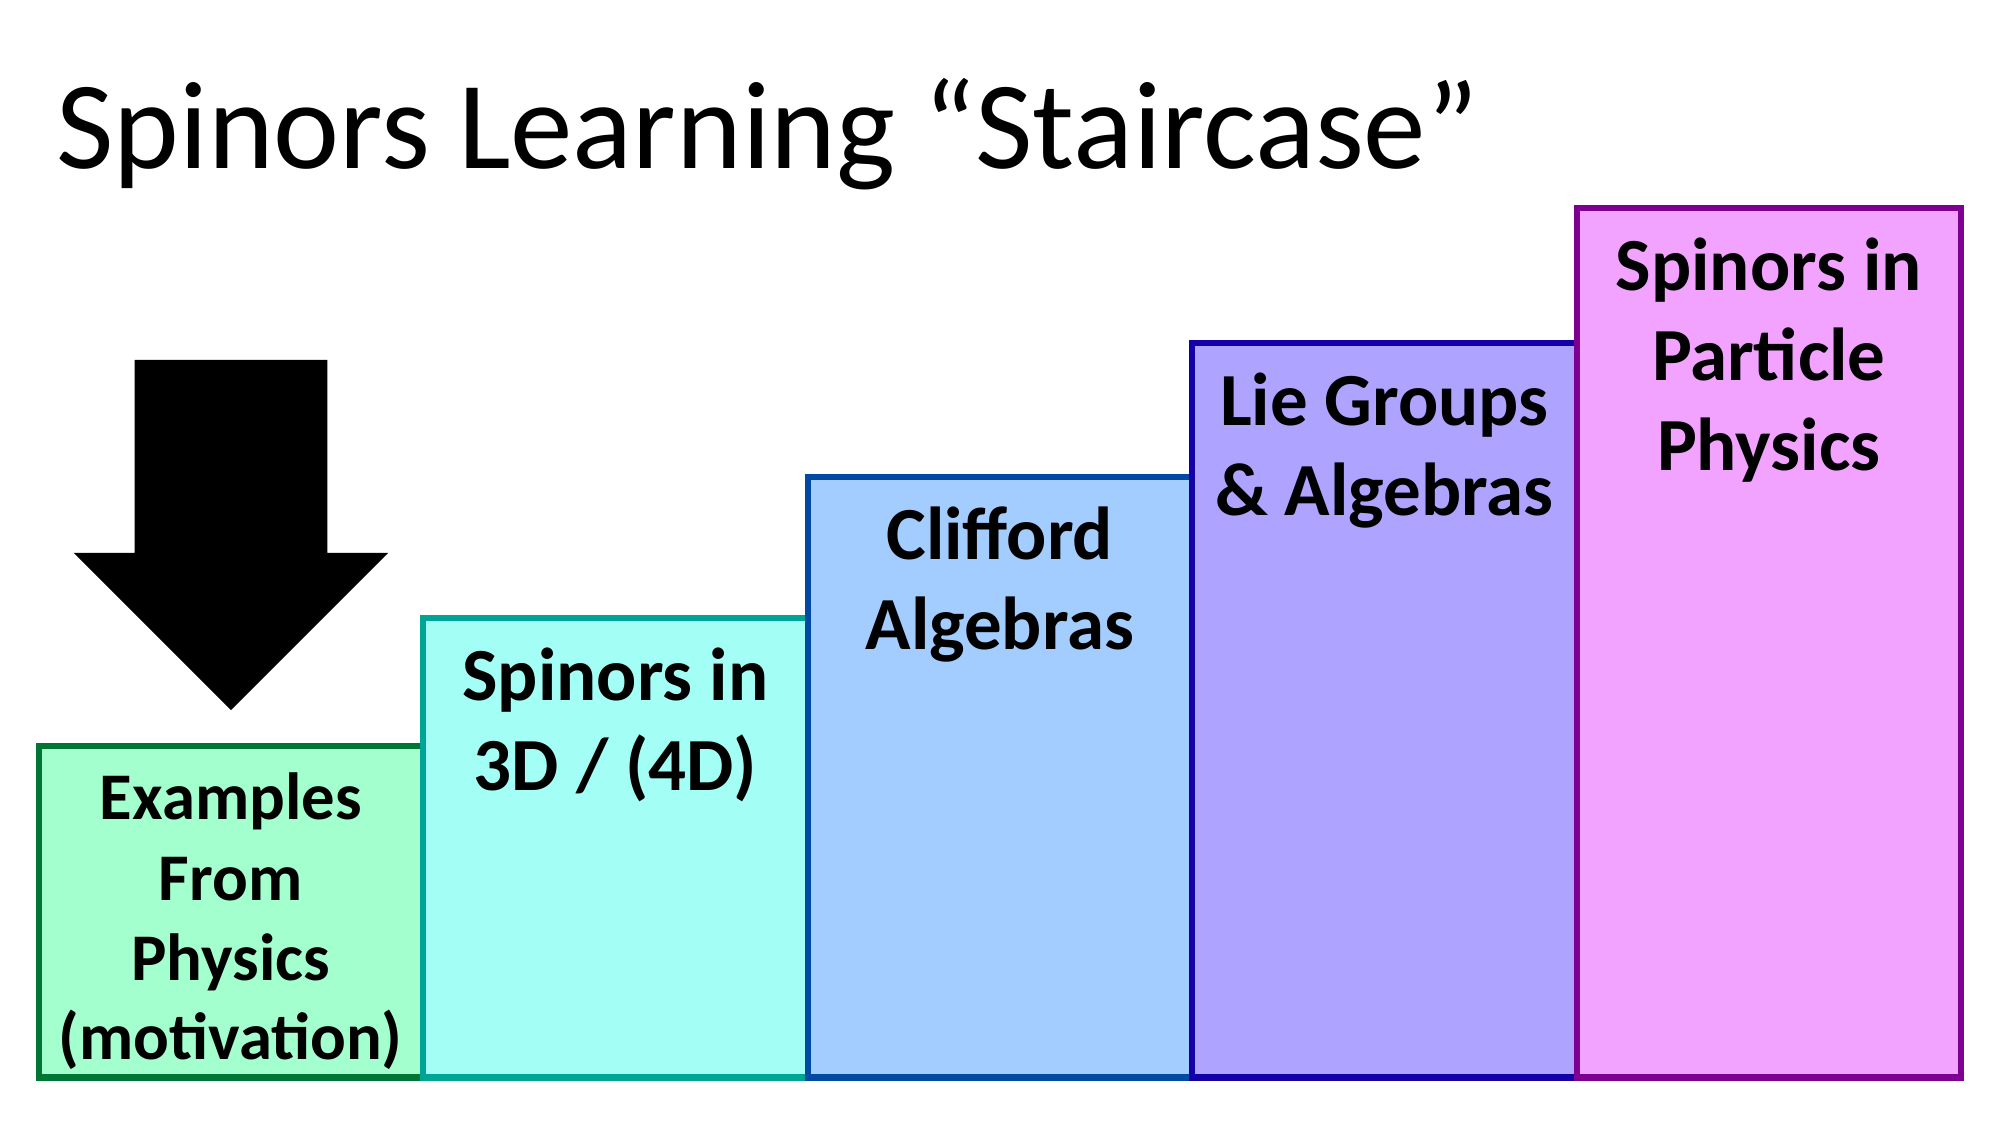

Spinors Learning “Staircase”
Spinors in Particle Physics
Lie Groups & Algebras

Clifford Algebras
Spinors in 3D / (4D)
Examples From Physics (motivation)